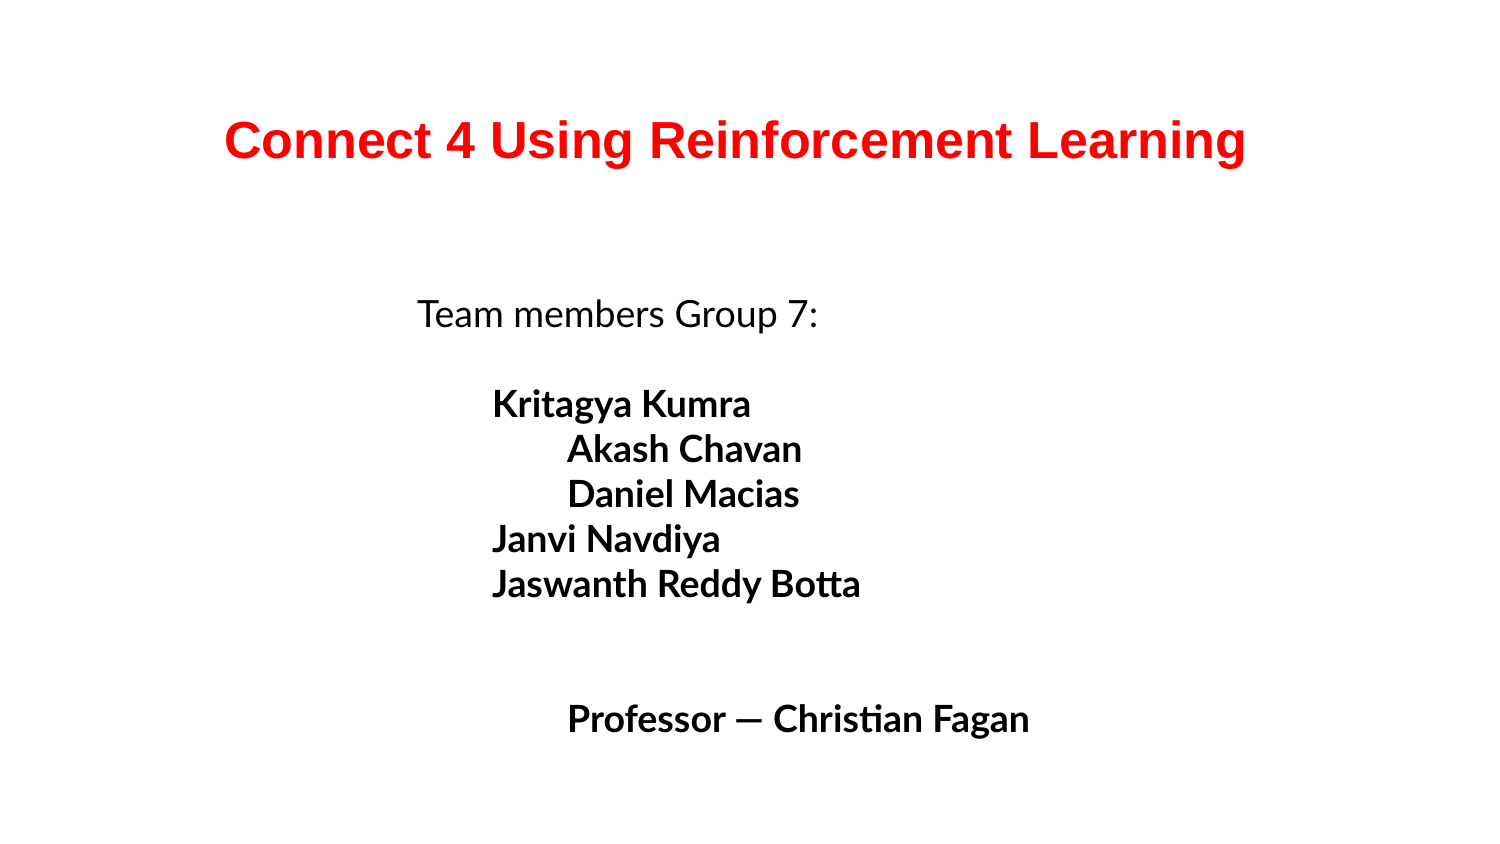

Connect 4 Using Reinforcement Learning
Team members Group 7:

Kritagya Kumra
	Akash Chavan
	Daniel Macias
Janvi Navdiya
Jaswanth Reddy Botta

	Professor — Christian Fagan